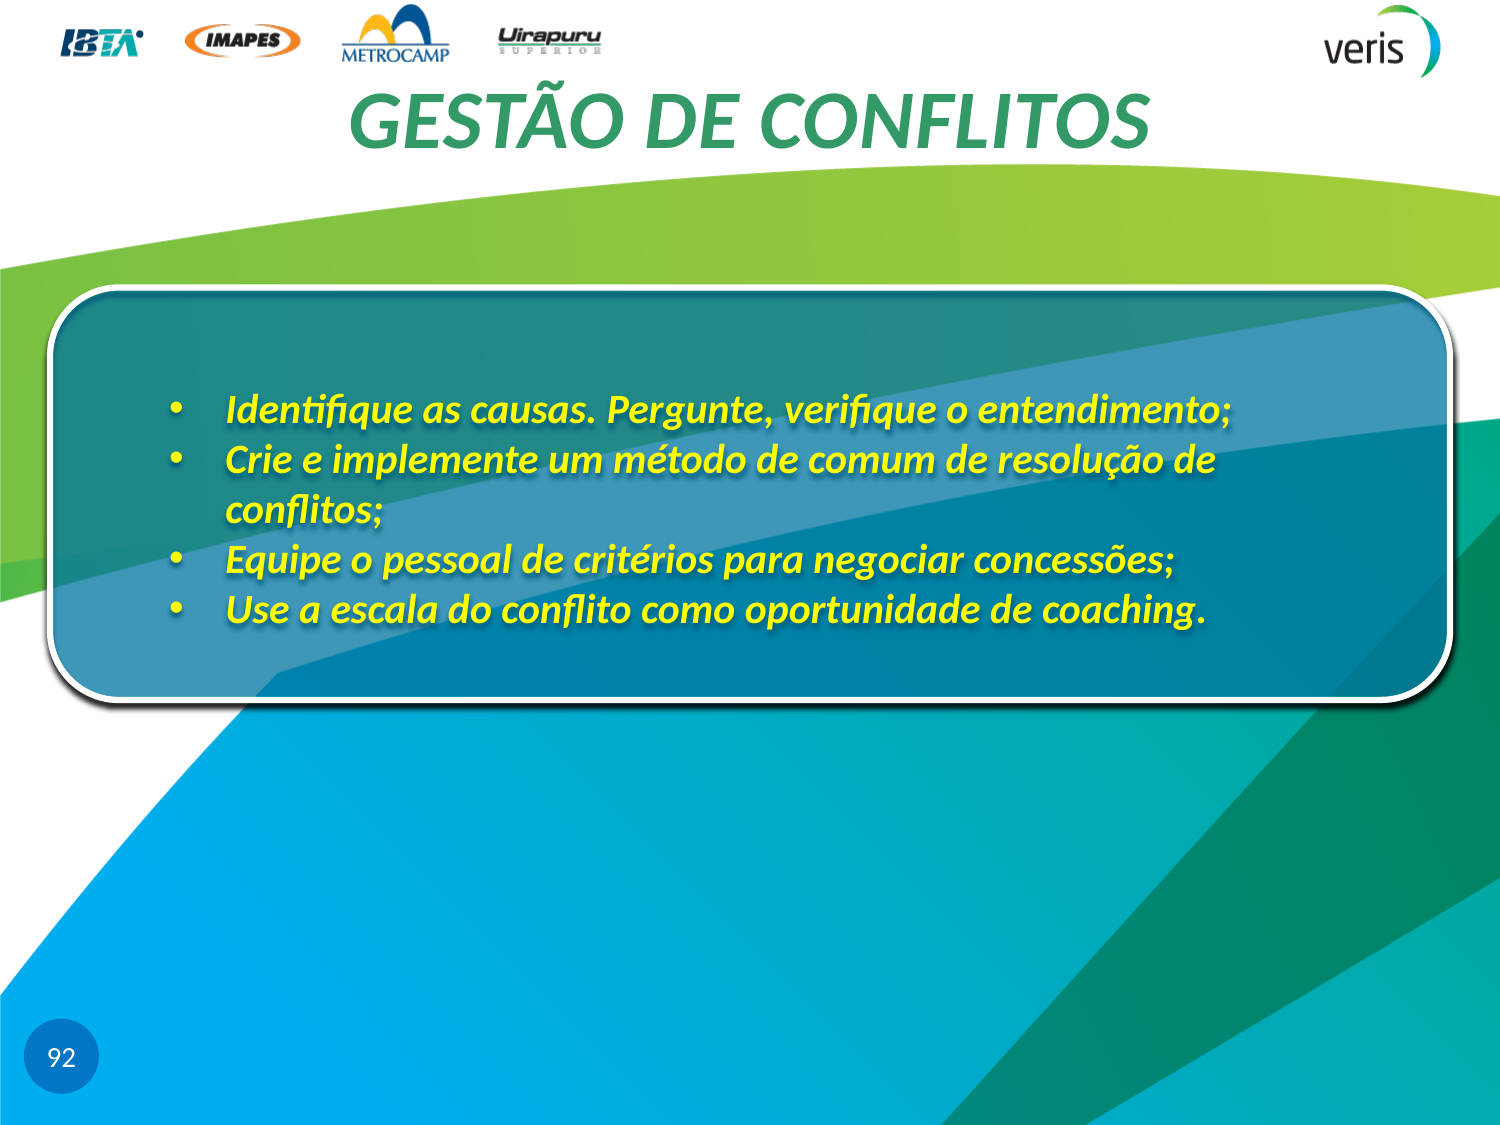

# GESTÃO DE CONFLITOS
Identifique as causas. Pergunte, verifique o entendimento;
Crie e implemente um método de comum de resolução de conflitos;
Equipe o pessoal de critérios para negociar concessões;
Use a escala do conflito como oportunidade de coaching.
92